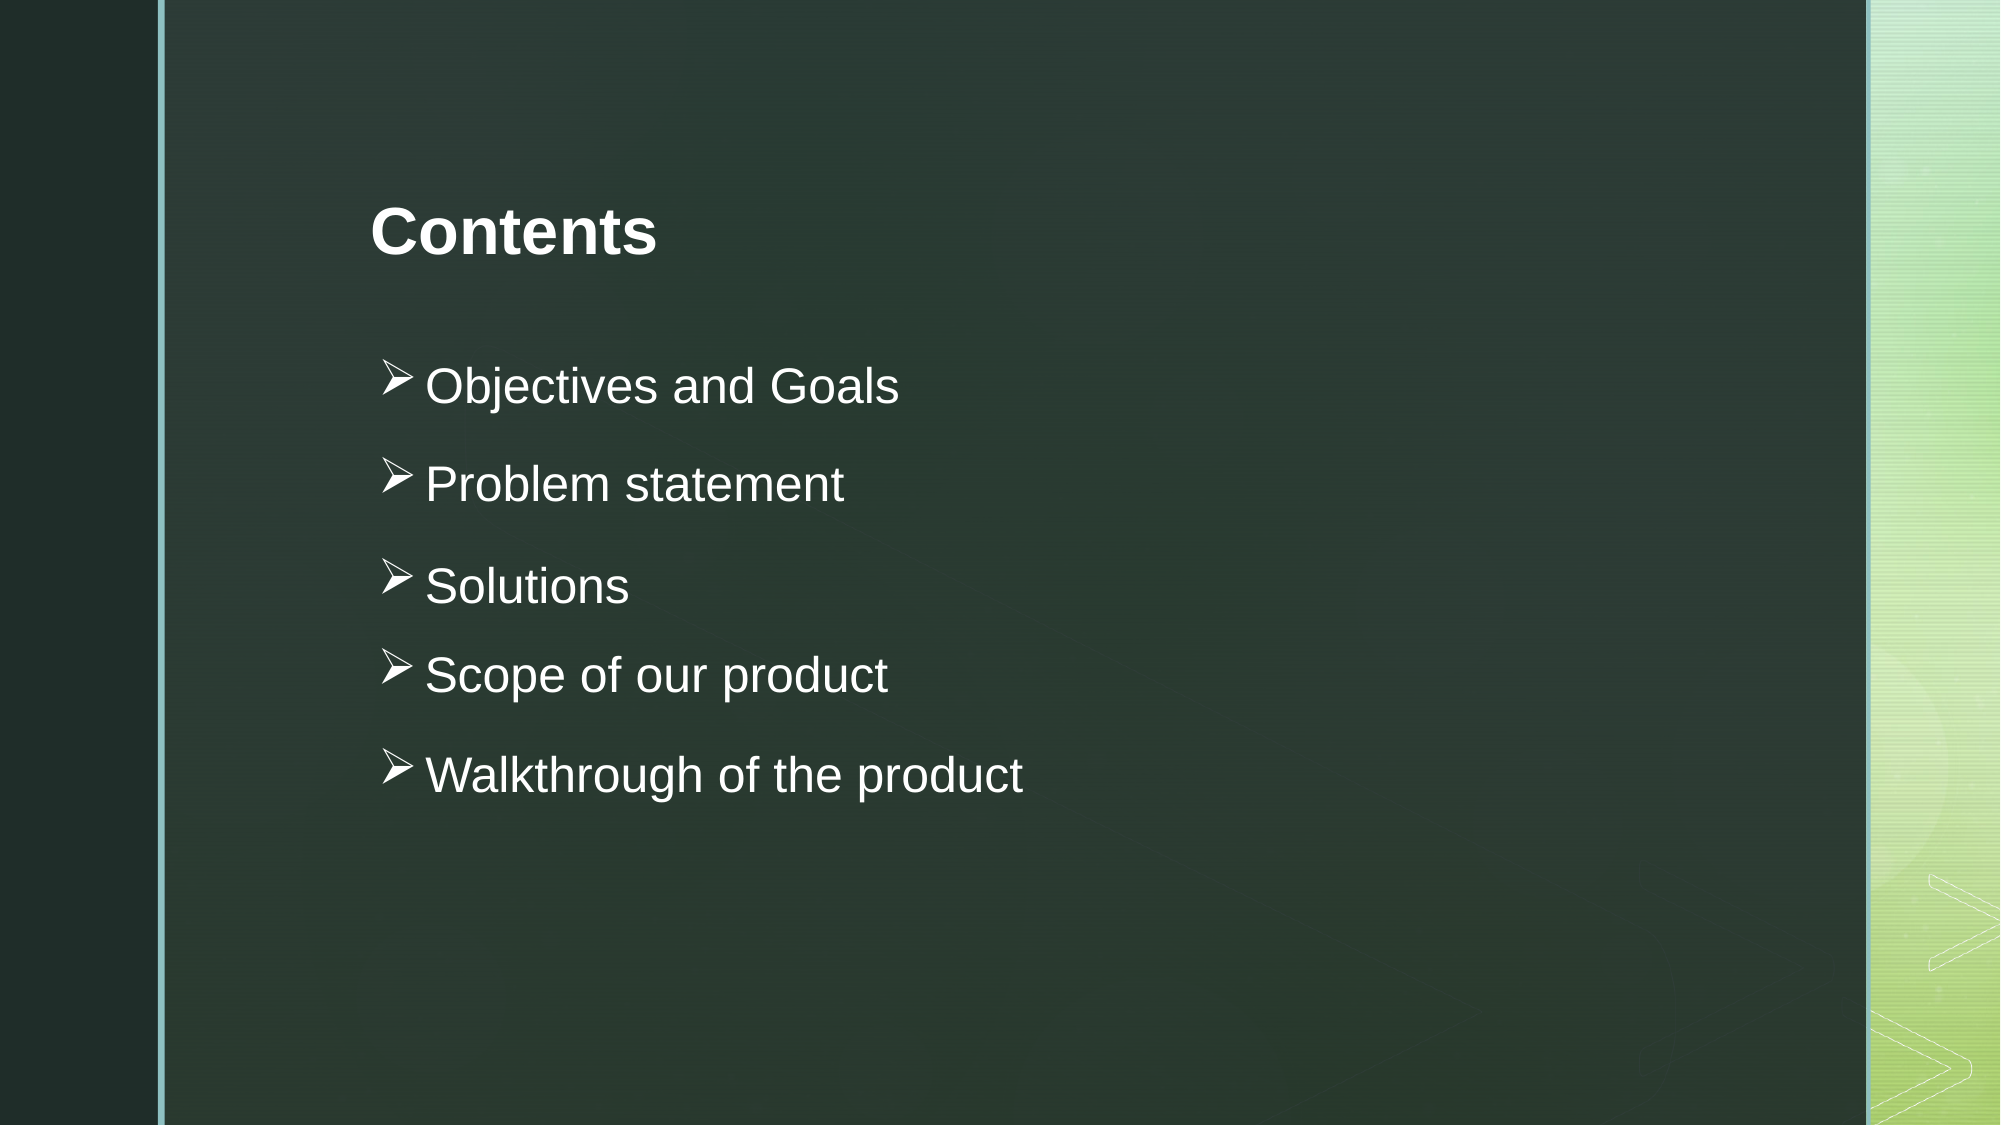

Contents
Objectives and Goals
Problem statement
Solutions

Scope of our product
Walkthrough of the product